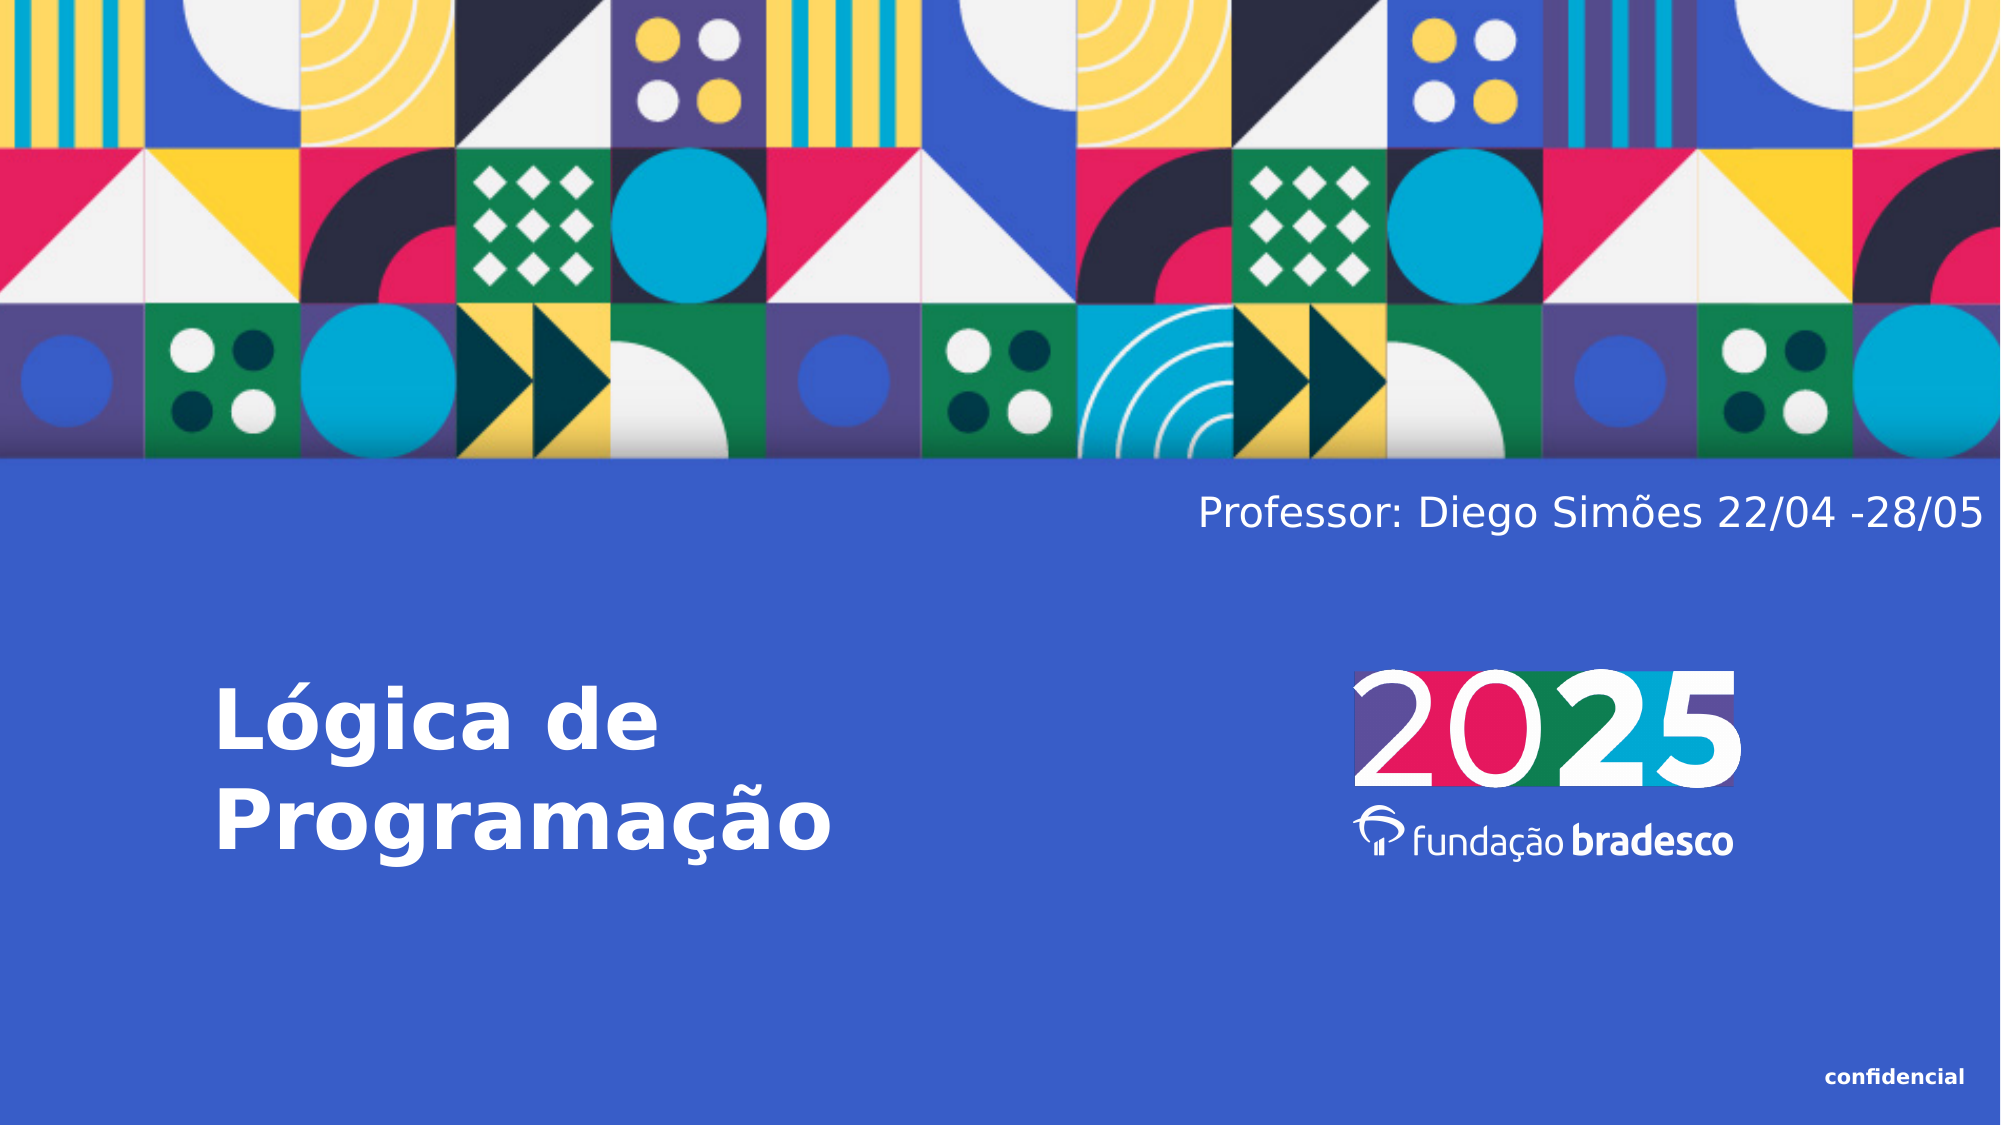

Professor: Diego Simões 22/04 -28/05
Lógica de Programação